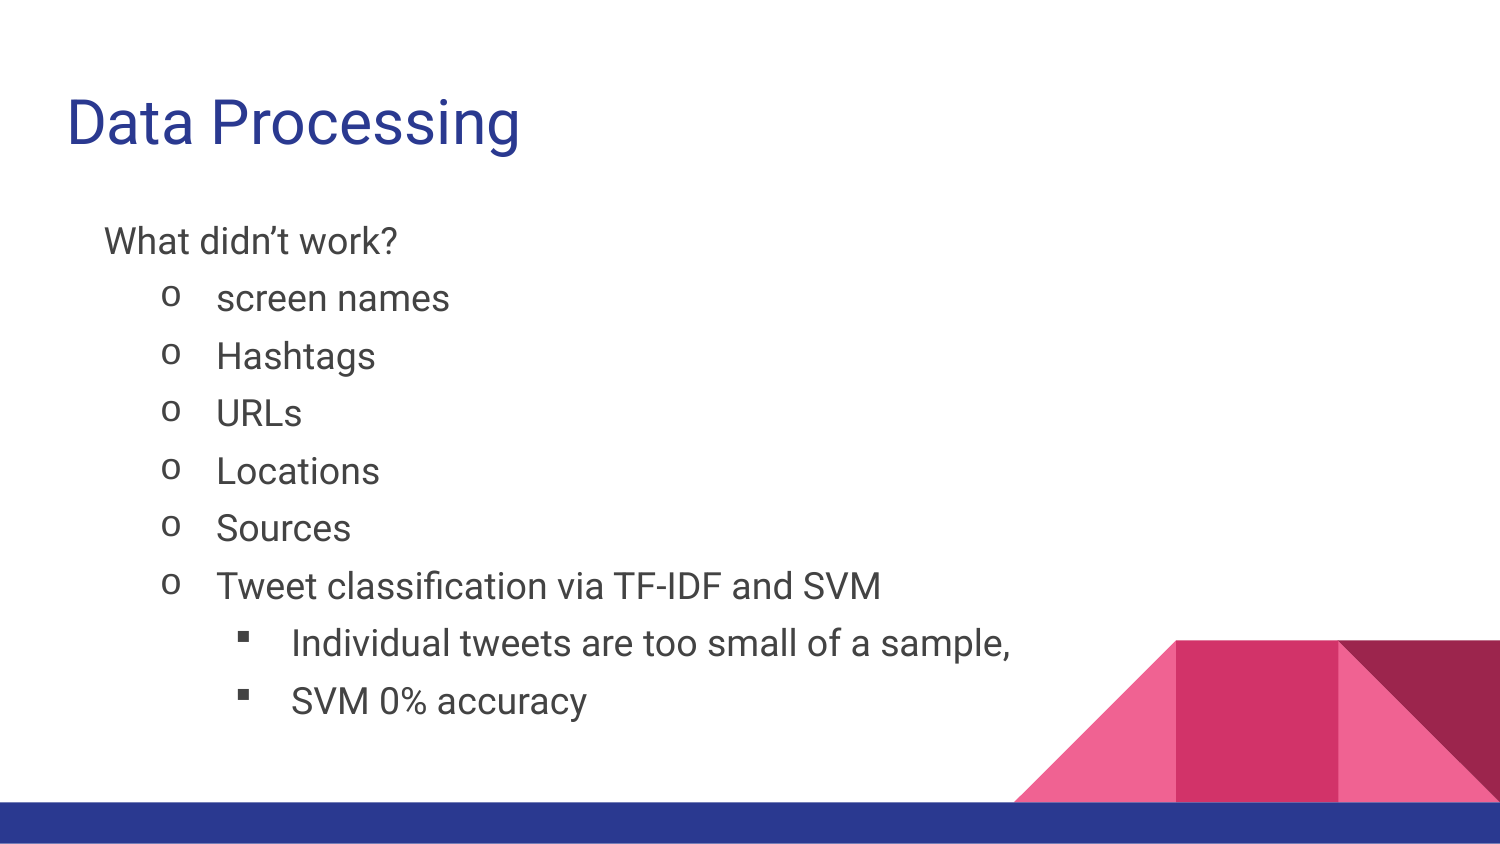

# Data Processing
What didn’t work?
screen names
Hashtags
URLs
Locations
Sources
Tweet classification via TF-IDF and SVM
Individual tweets are too small of a sample,
SVM 0% accuracy